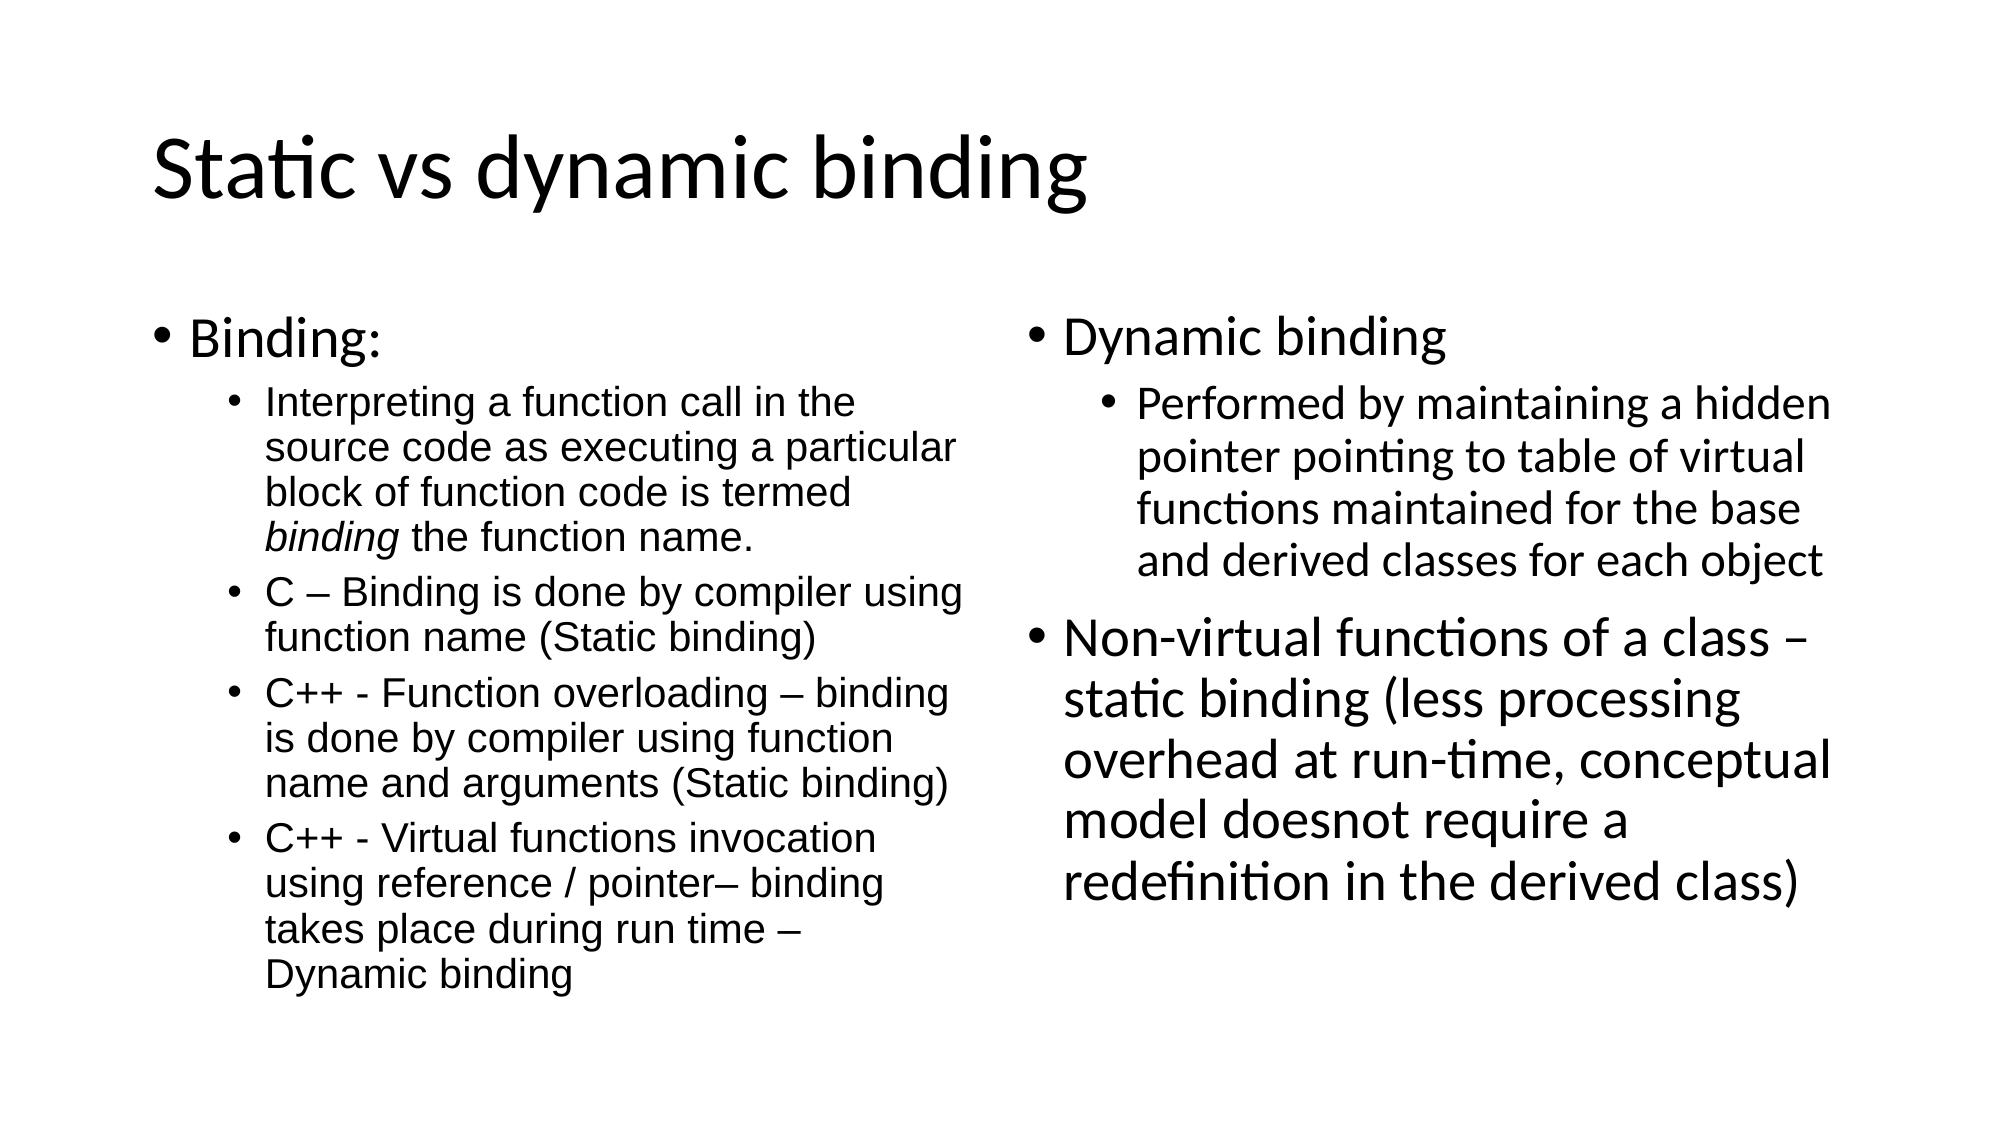

# Static vs dynamic binding
Binding:
Interpreting a function call in the source code as executing a particular block of function code is termed binding the function name.
C – Binding is done by compiler using function name (Static binding)
C++ - Function overloading – binding is done by compiler using function name and arguments (Static binding)
C++ - Virtual functions invocation using reference / pointer– binding takes place during run time – Dynamic binding
Dynamic binding
Performed by maintaining a hidden pointer pointing to table of virtual functions maintained for the base and derived classes for each object
Non-virtual functions of a class – static binding (less processing overhead at run-time, conceptual model doesnot require a redefinition in the derived class)